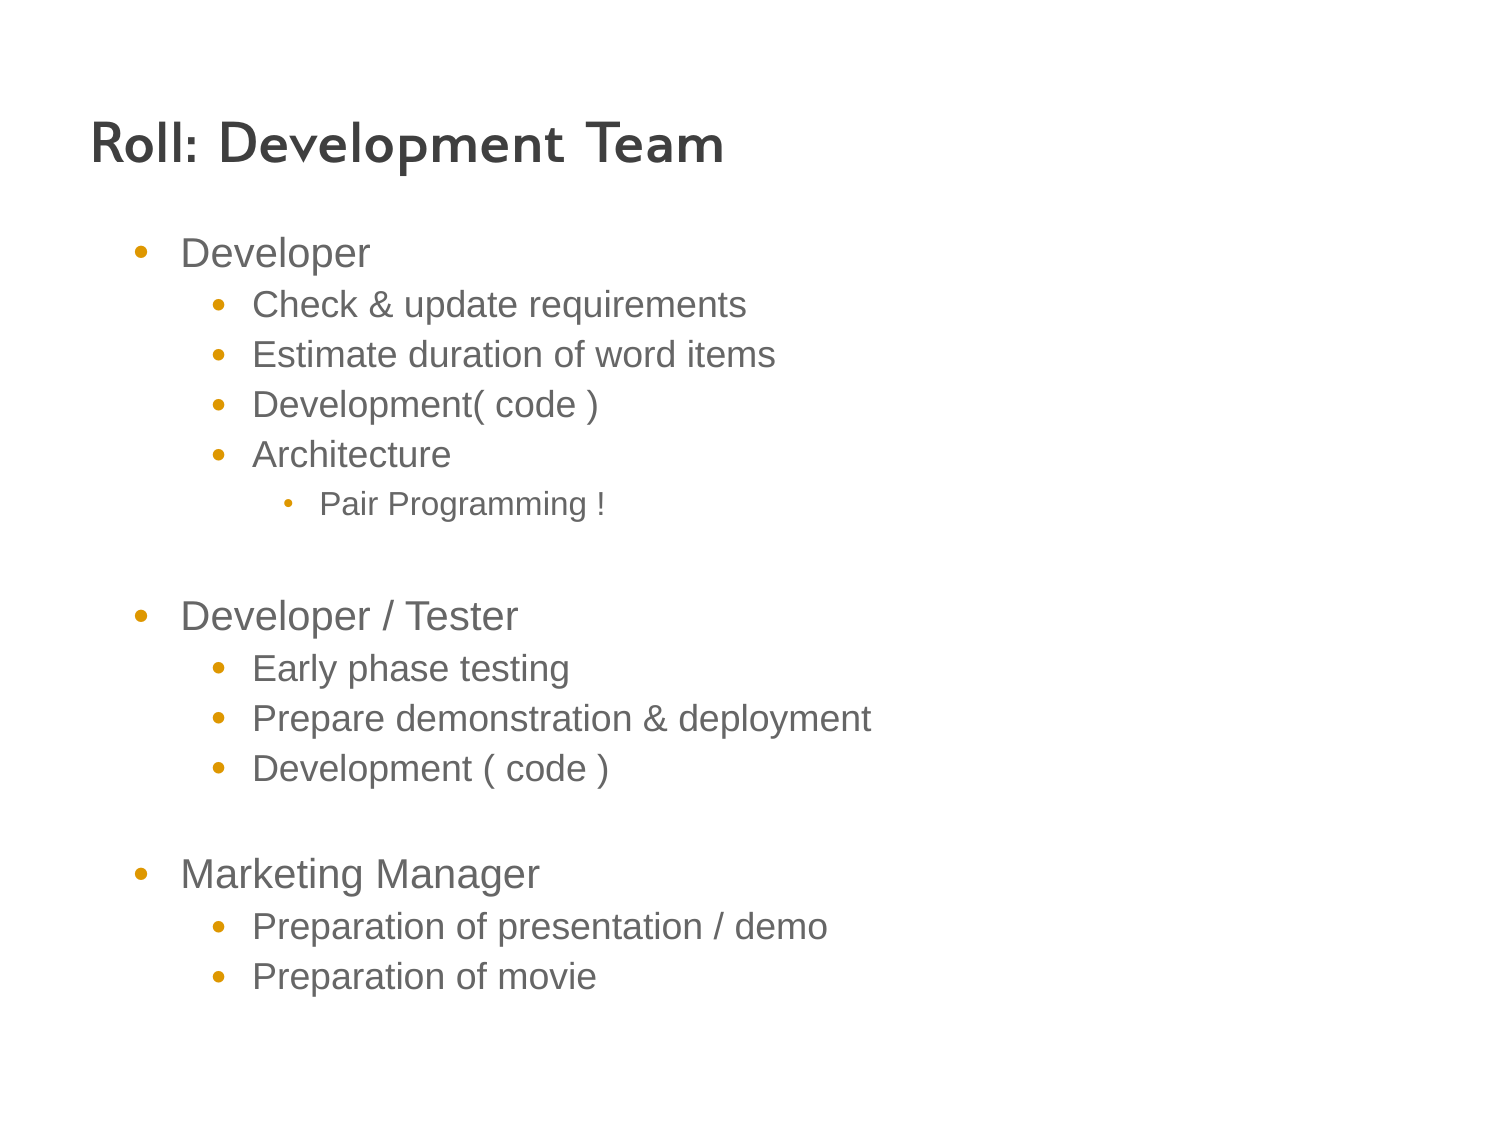

# Roll: Development Team
Developer
Check & update requirements
Estimate duration of word items
Development( code )
Architecture
Pair Programming !

Developer / Tester
Early phase testing
Prepare demonstration & deployment
Development ( code )

Marketing Manager
Preparation of presentation / demo
Preparation of movie